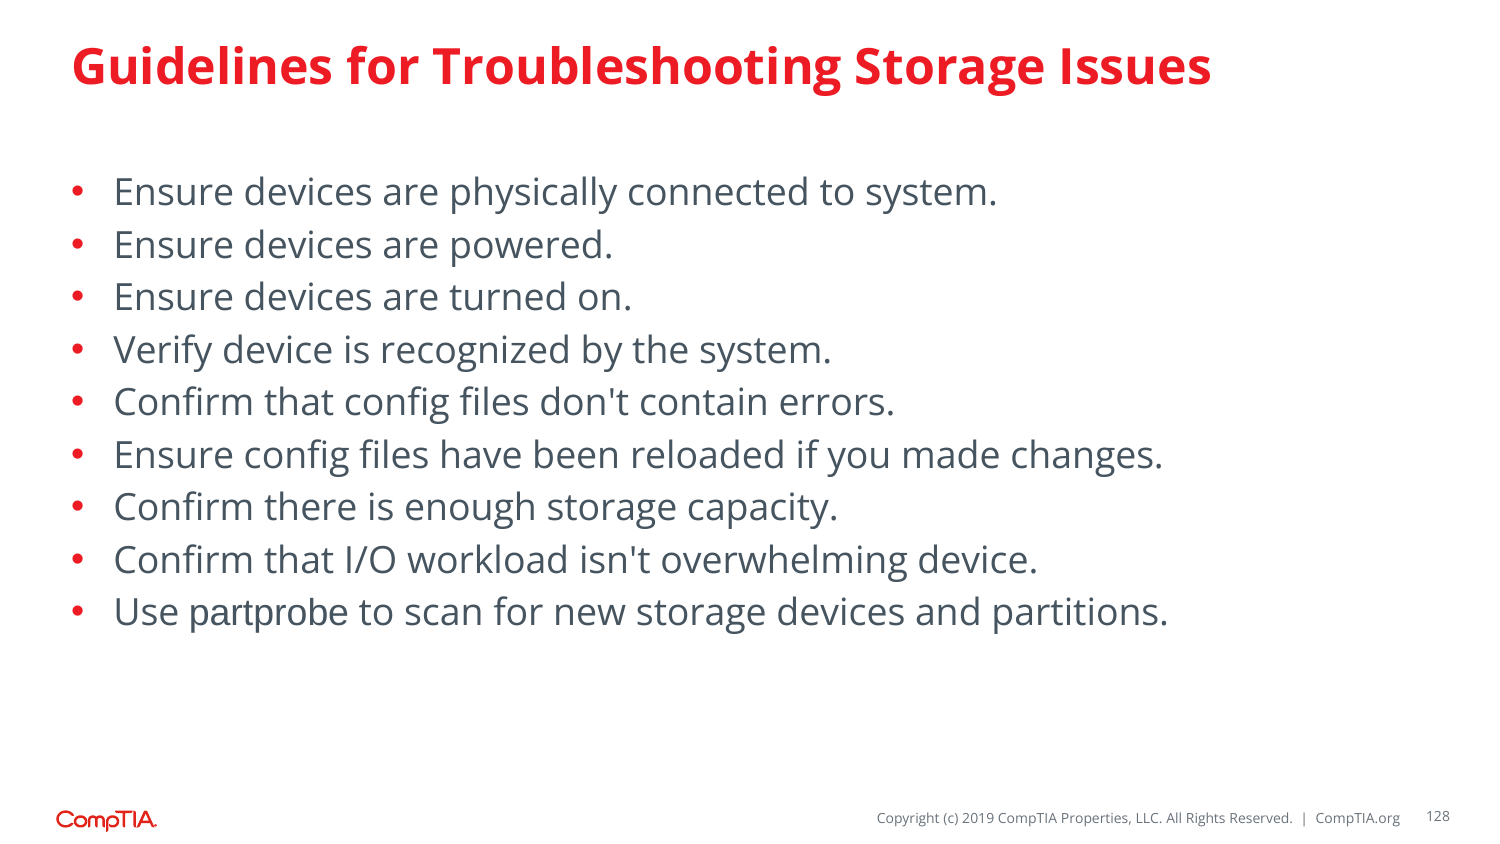

# Guidelines for Troubleshooting Storage Issues
Ensure devices are physically connected to system.
Ensure devices are powered.
Ensure devices are turned on.
Verify device is recognized by the system.
Confirm that config files don't contain errors.
Ensure config files have been reloaded if you made changes.
Confirm there is enough storage capacity.
Confirm that I/O workload isn't overwhelming device.
Use partprobe to scan for new storage devices and partitions.
128